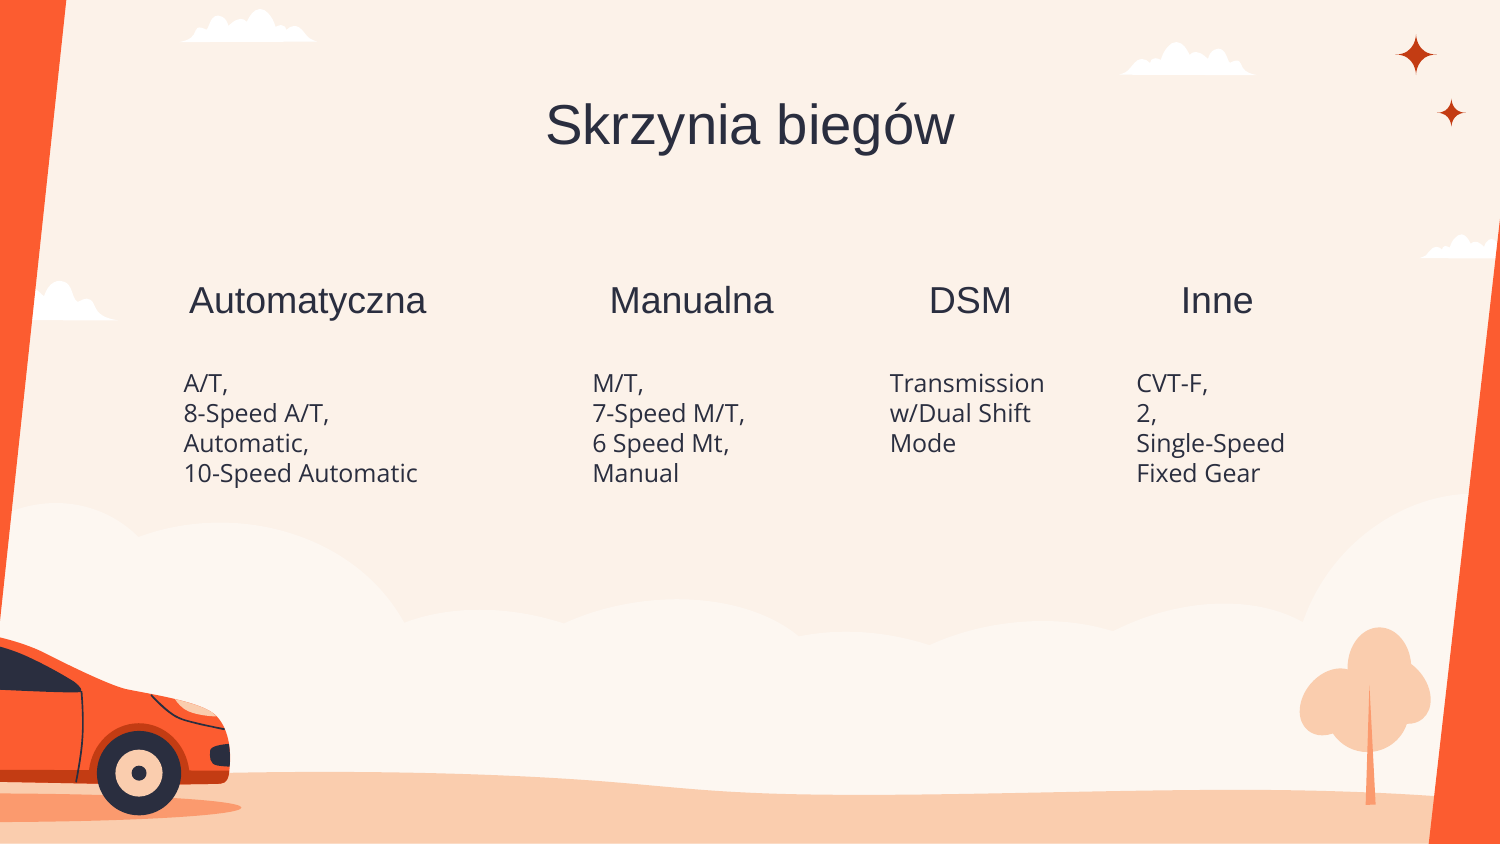

# Skrzynia biegów
Automatyczna
DSM
Inne
Manualna
A/T,
8-Speed A/T, Automatic,            10-Speed Automatic
M/T,
7-Speed M/T,
6 Speed Mt,
Manual
Transmission w/Dual Shift Mode
CVT-F,
2,
Single-Speed Fixed Gear